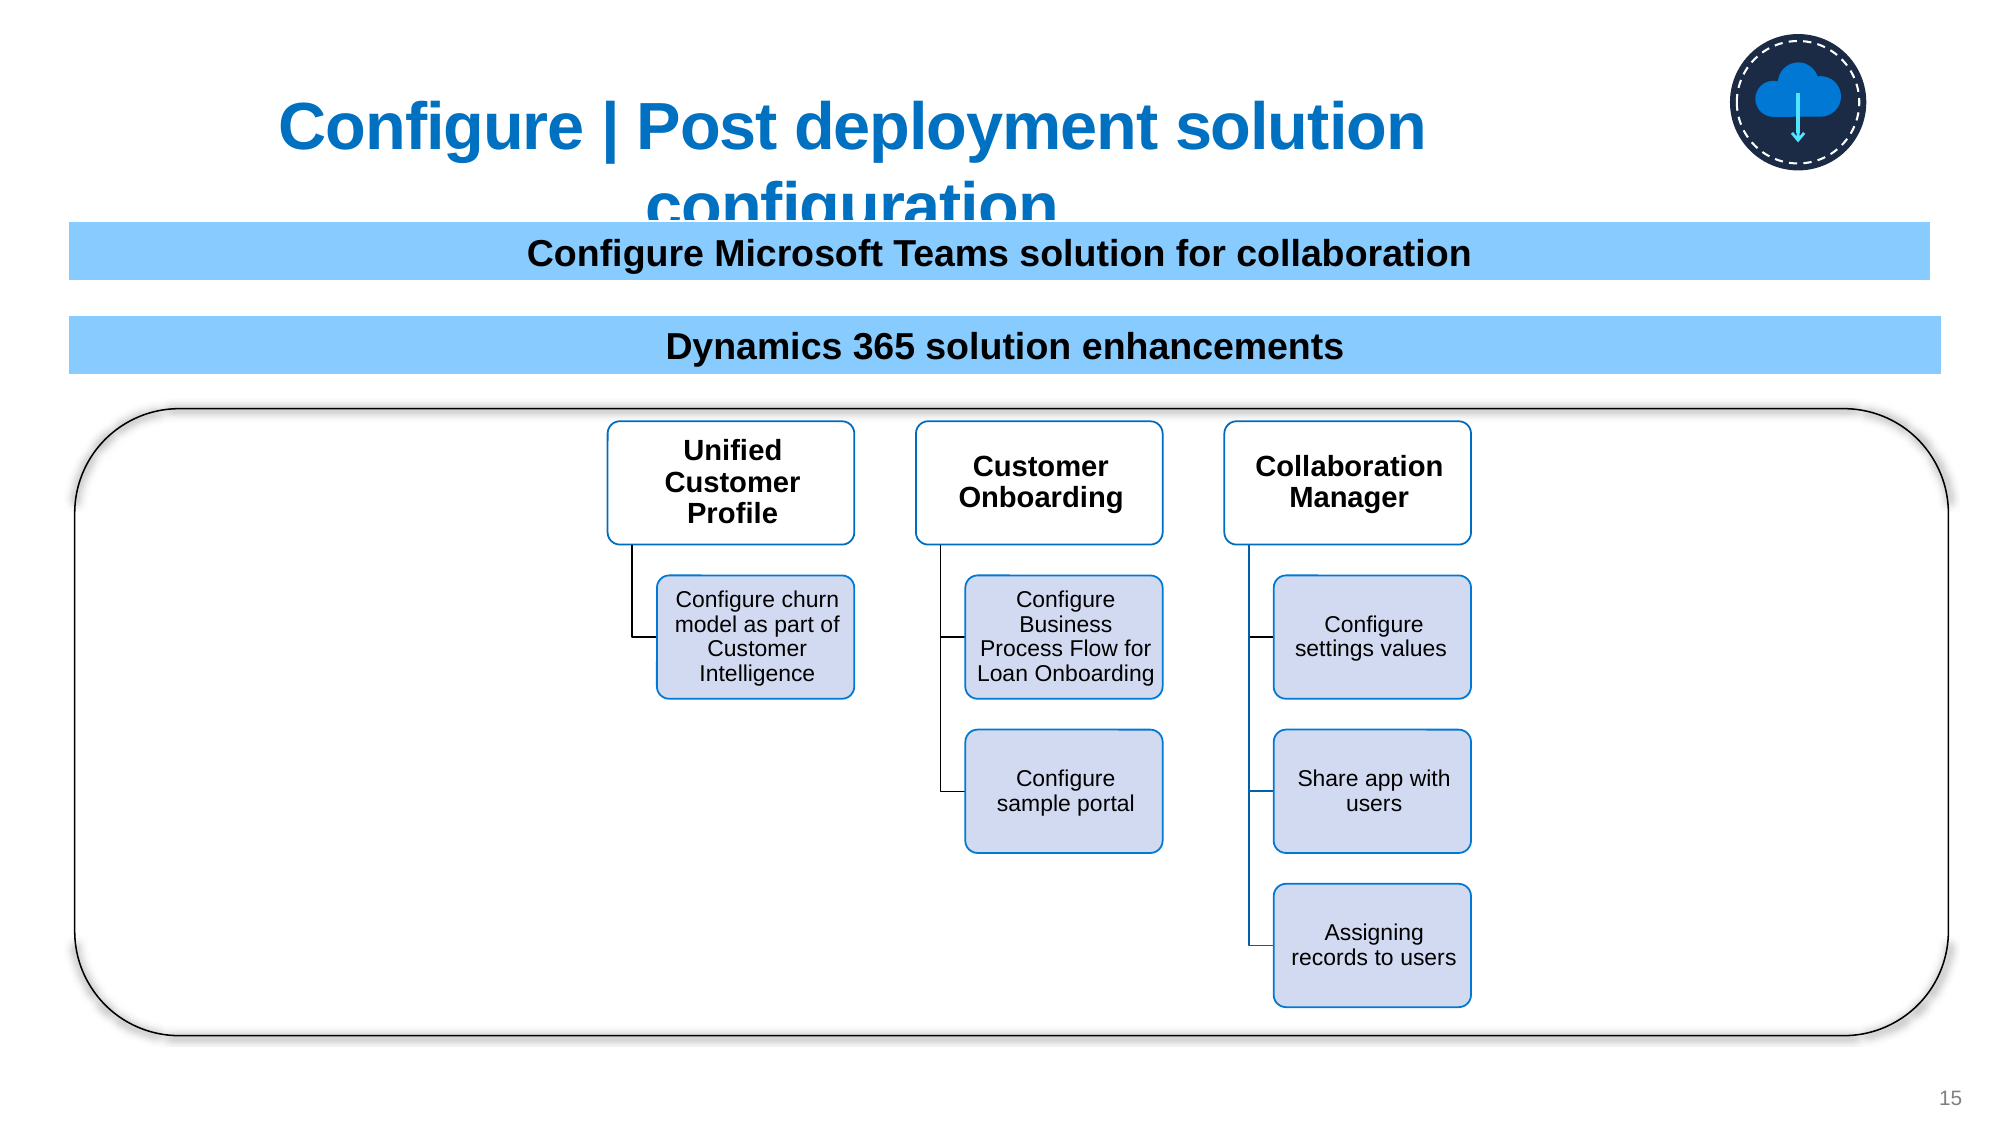

# Configure | Post deployment solution configuration
Configure Microsoft Teams solution for collaboration

Dynamics 365 solution enhancements

Unified Customer Profile
Configure churn model as part of Customer Intelligence
Customer Onboarding
Configure Business Process Flow for Loan Onboarding
Configure sample portal
Collaboration Manager
Configure settings values
Share app with users
Assigning records to users

15